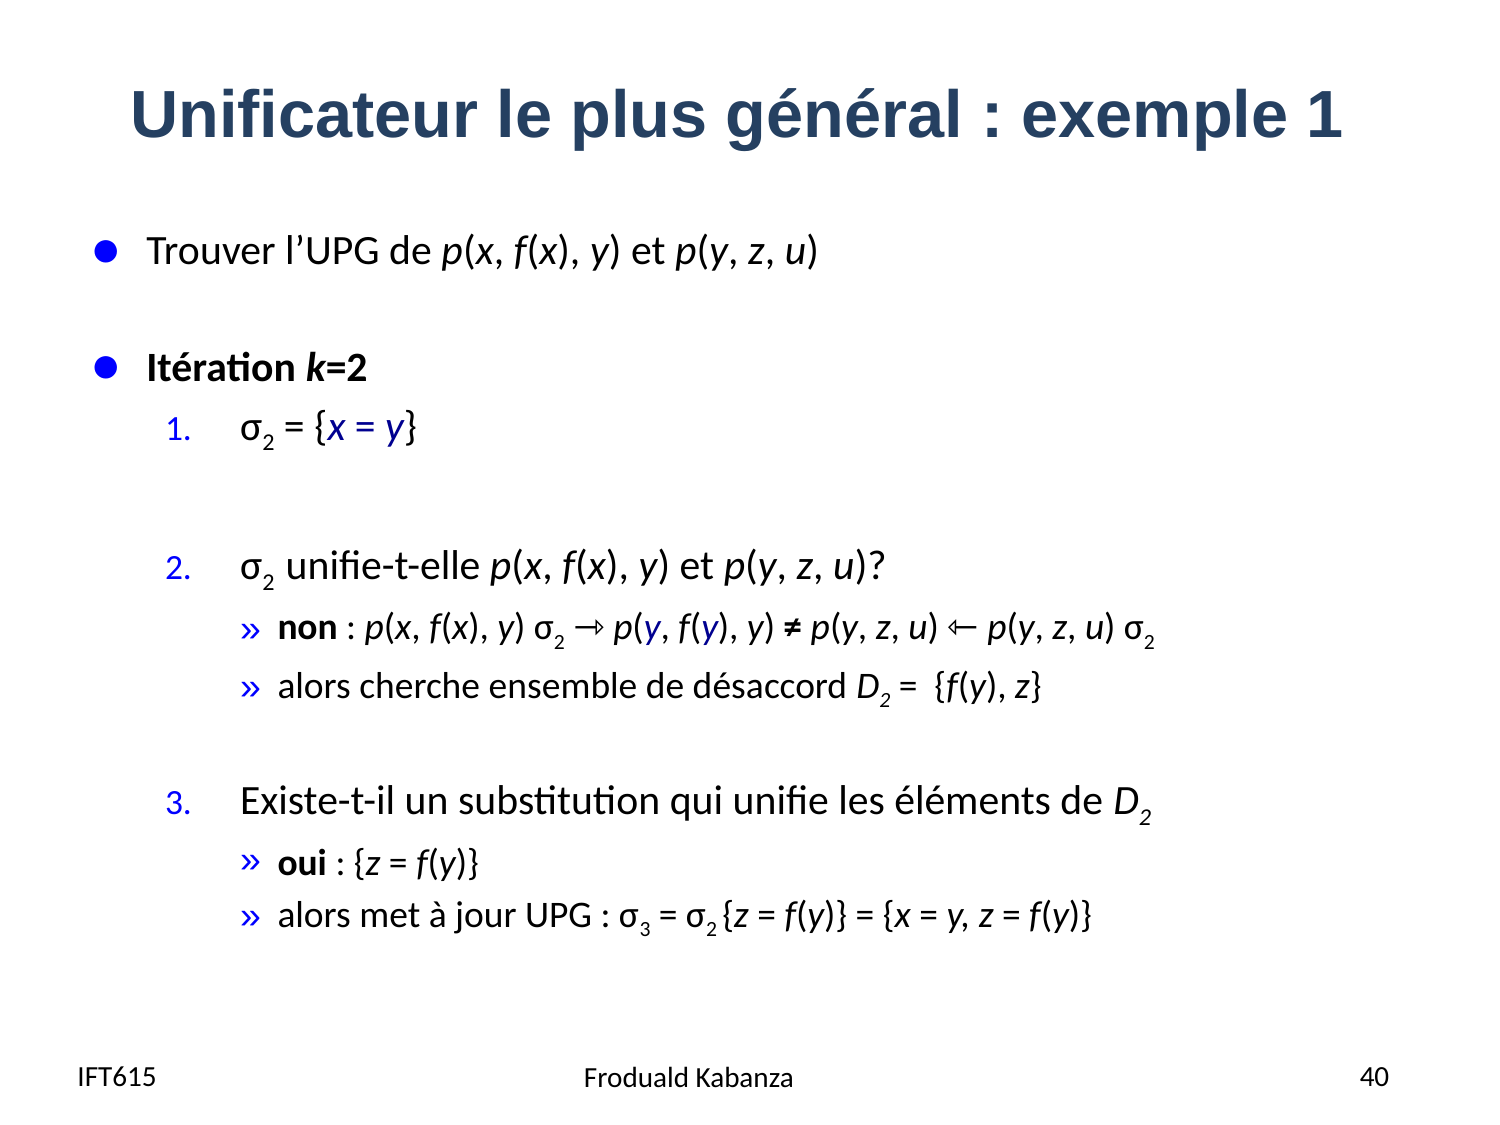

# Unificateur le plus général : exemple 1
Trouver l’UPG de p(x, f(x), y) et p(y, z, u)

Itération k=2
σ2 = {x = y}

σ2  unifie-t-elle p(x, f(x), y) et p(y, z, u)?
non : p(x, f(x), y) σ2 ⇾ p(y, f(y), y) ≠ p(y, z, u) ⇽ p(y, z, u) σ2
alors cherche ensemble de désaccord D2 =  {f(y), z}

Existe-t-il un substitution qui unifie les éléments de D2
oui : {z = f(y)}
alors met à jour UPG : σ3 = σ2 {z = f(y)} = {x = y, z = f(y)}
IFT615
40
Froduald Kabanza